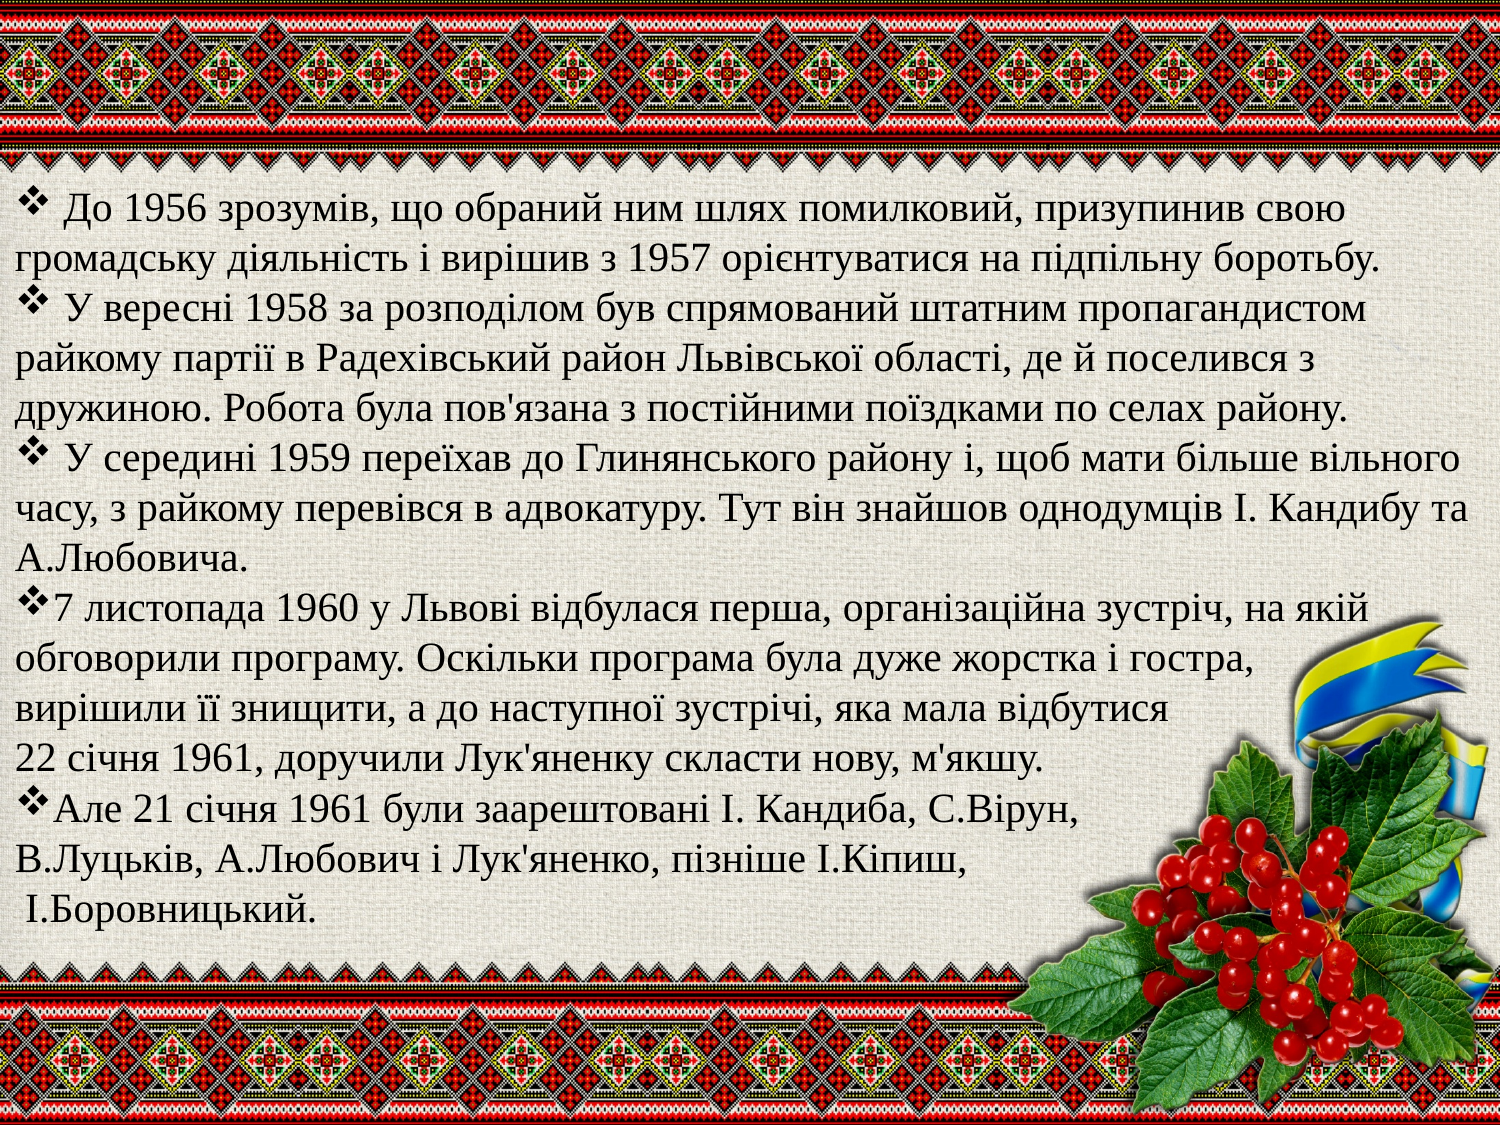

До 1956 зрозумів, що обраний ним шлях помилковий, призупинив свою громадську діяльність і вирішив з 1957 орієнтуватися на підпільну боротьбу.
 У вересні 1958 за розподілом був спрямований штатним пропагандистом райкому партії в Радехівський район Львівської області, де й поселився з дружиною. Робота була пов'язана з постійними поїздками по селах району.
 У середині 1959 переїхав до Глинянського району і, щоб мати більше вільного часу, з райкому перевівся в адвокатуру. Тут він знайшов однодумців І. Кандибу та А.Любовича.
7 листопада 1960 у Львові відбулася перша, організаційна зустріч, на якій обговорили програму. Оскільки програма була дуже жорстка і гостра,        вирішили її знищити, а до наступної зустрічі, яка мала відбутися                               22 січня 1961, доручили Лук'яненку скласти нову, м'якшу.
Але 21 січня 1961 були заарештовані І. Кандиба, С.Вірун,                        В.Луцьків, А.Любович і Лук'яненко, пізніше І.Кіпиш,
 І.Боровницький.